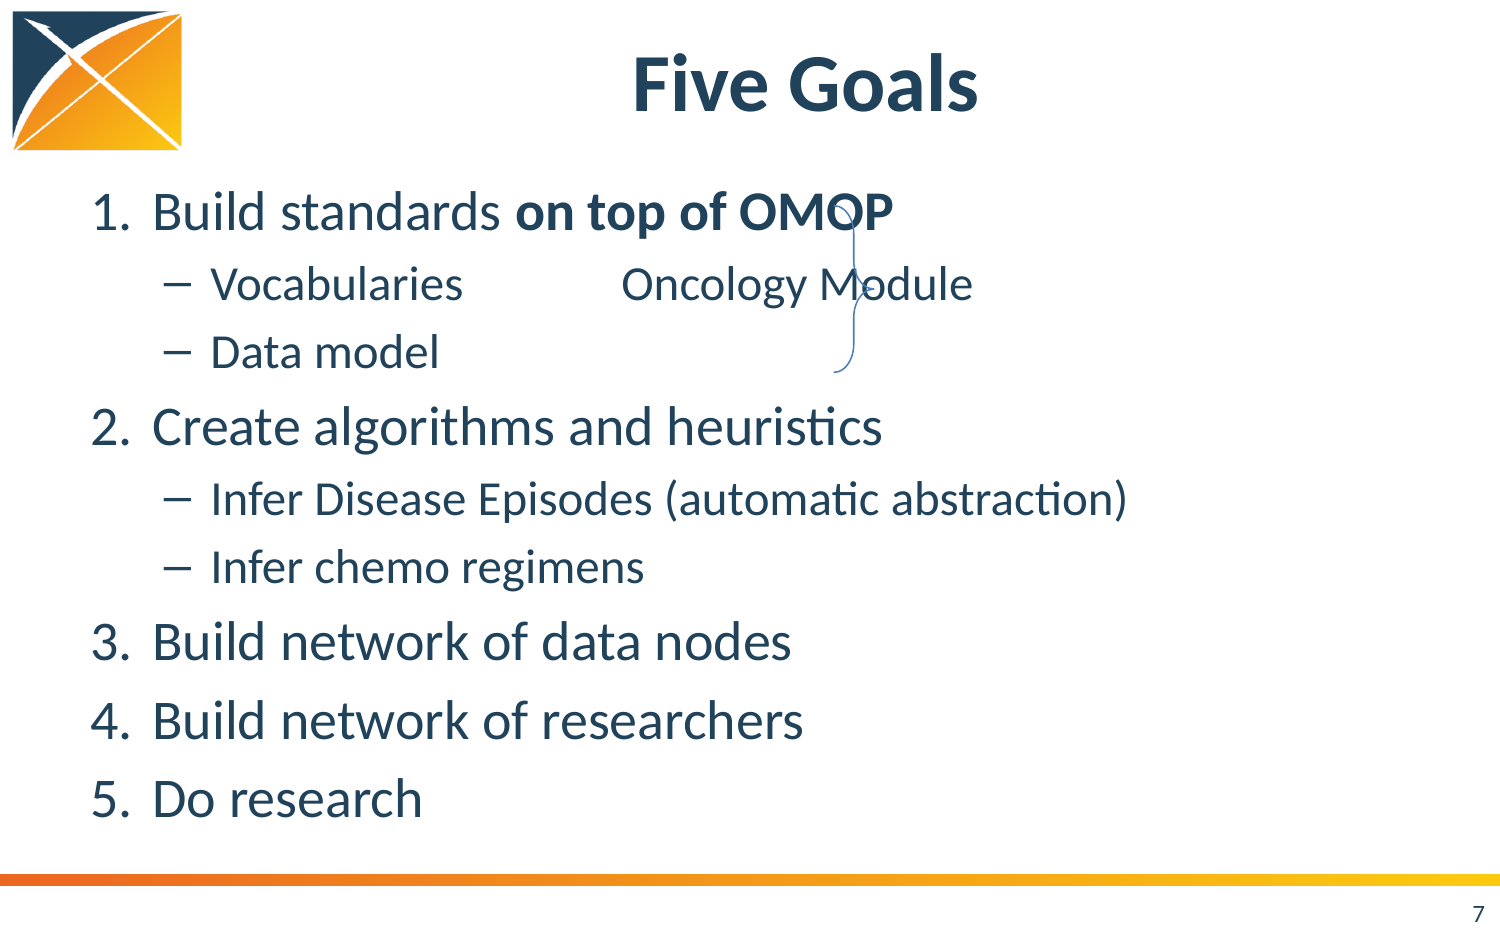

# Five Goals
Build standards on top of OMOP
Vocabularies					   Oncology Module
Data model
Create algorithms and heuristics
Infer Disease Episodes (automatic abstraction)
Infer chemo regimens
Build network of data nodes
Build network of researchers
Do research

7